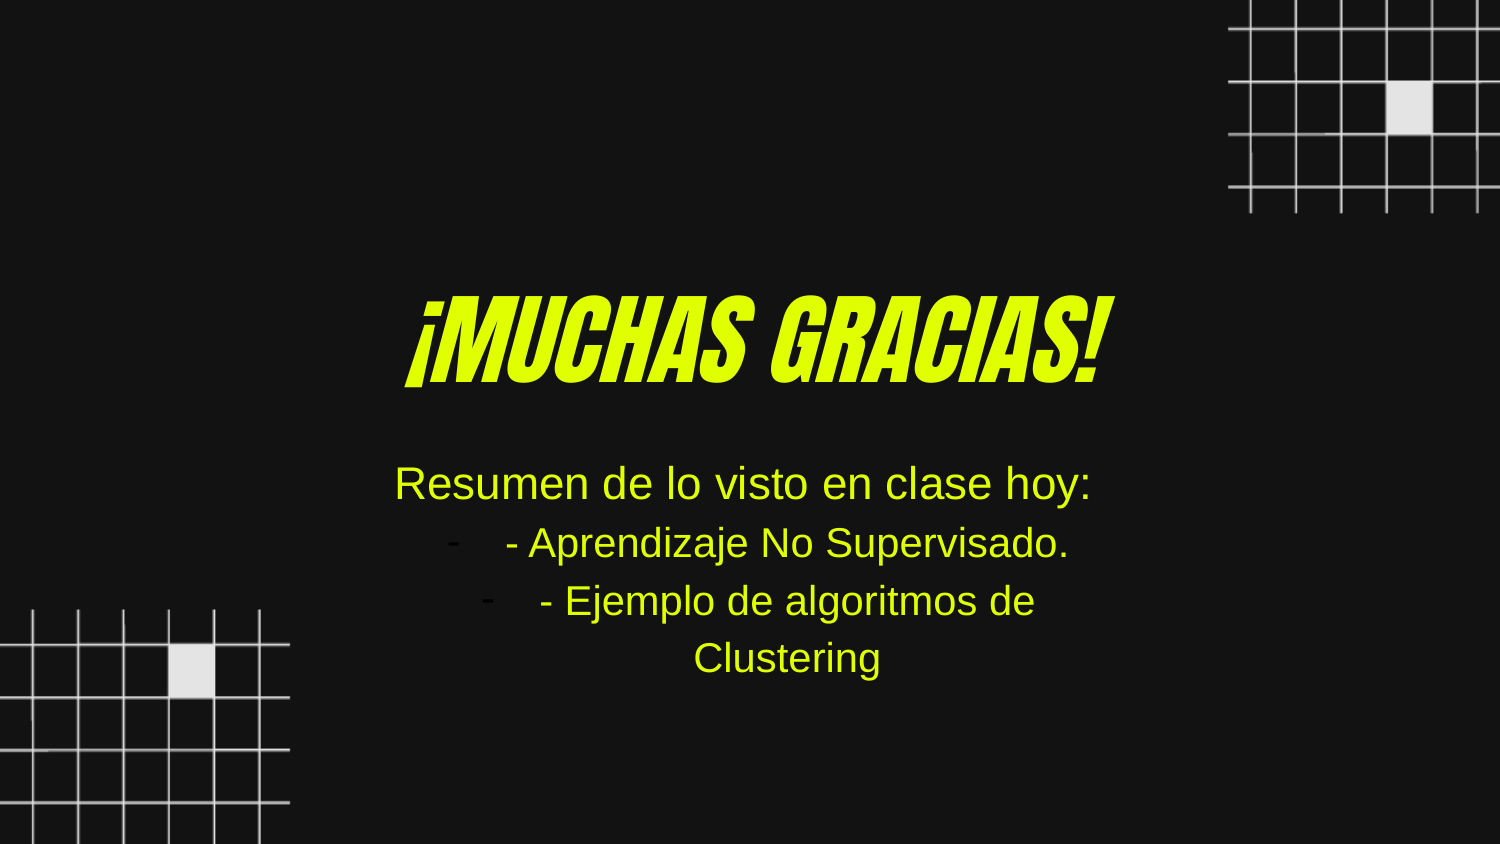

¡MUCHAS GRACIAS!
Resumen de lo visto en clase hoy:
- Aprendizaje No Supervisado.
- Ejemplo de algoritmos de Clustering